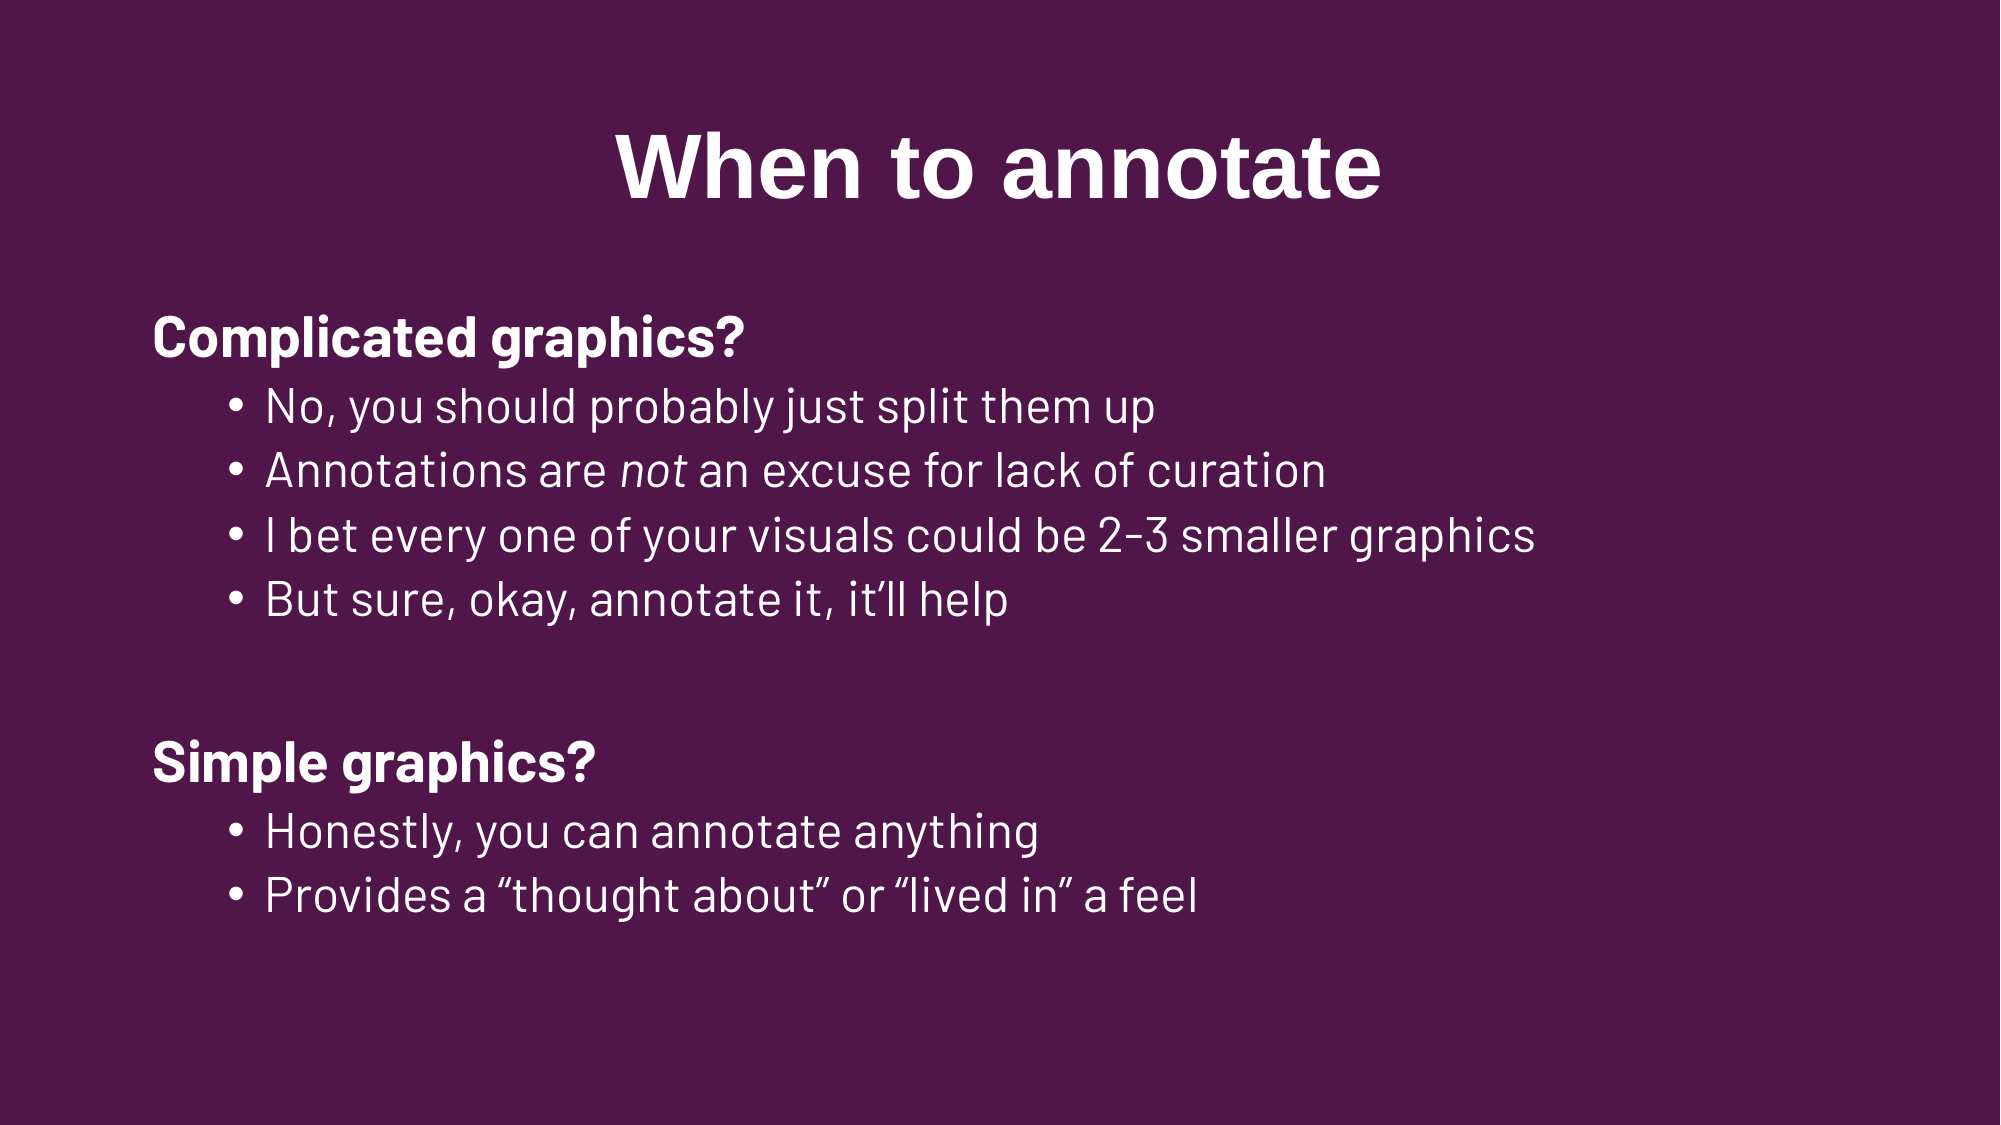

# When to annotate
Complicated graphics?
No, you should probably just split them up
Annotations are not an excuse for lack of curation
I bet every one of your visuals could be 2-3 smaller graphics
But sure, okay, annotate it, it’ll help

Simple graphics?
Honestly, you can annotate anything
Provides a “thought about” or “lived in” a feel